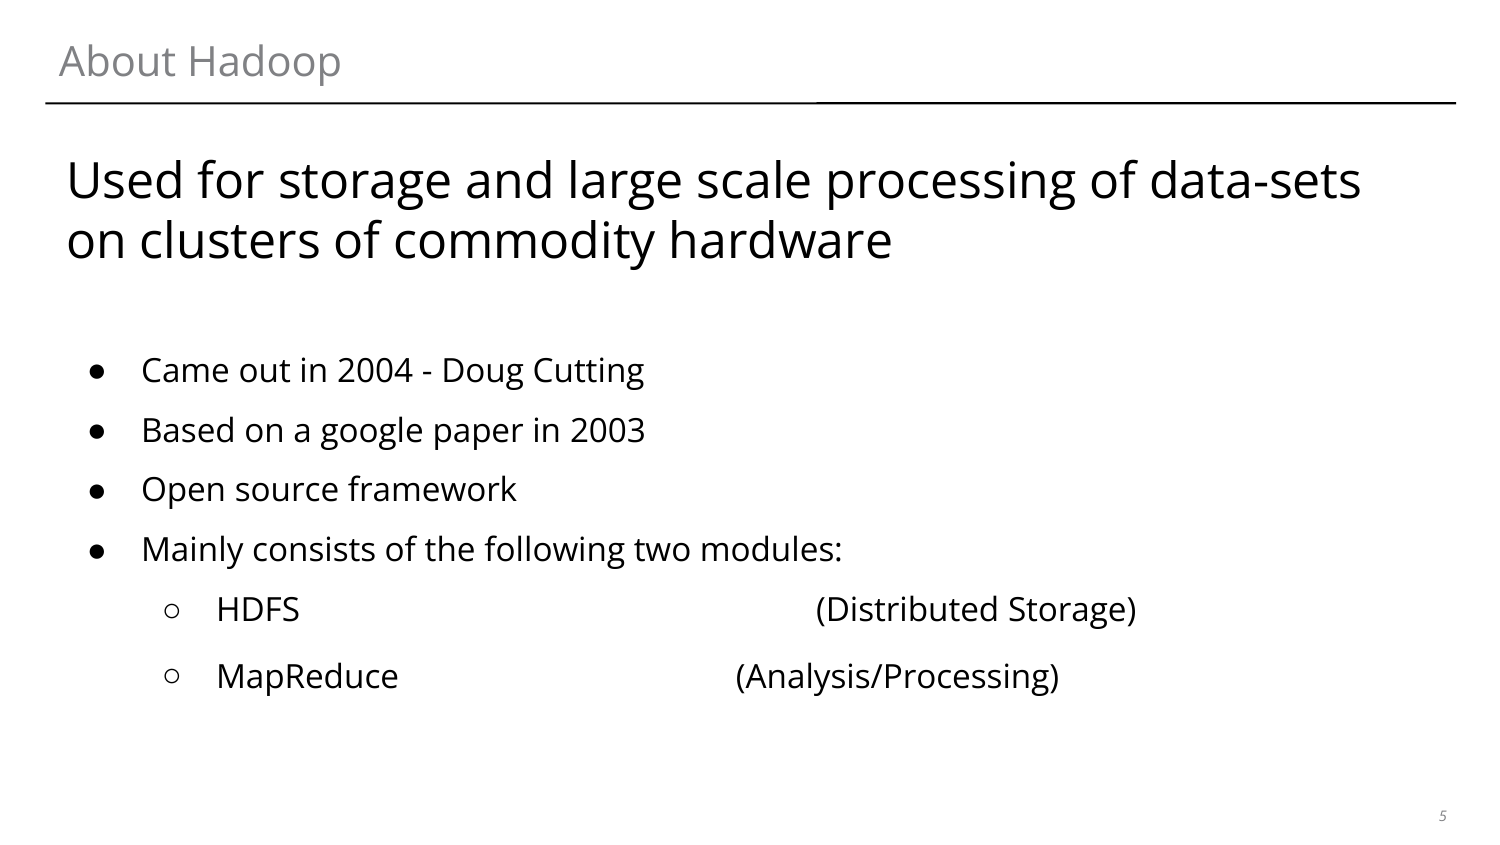

# About Hadoop
Used for storage and large scale processing of data-sets on clusters of commodity hardware

Came out in 2004 - Doug Cutting
Based on a google paper in 2003
Open source framework
Mainly consists of the following two modules:
HDFS				(Distributed Storage)
MapReduce		        (Analysis/Processing)

5